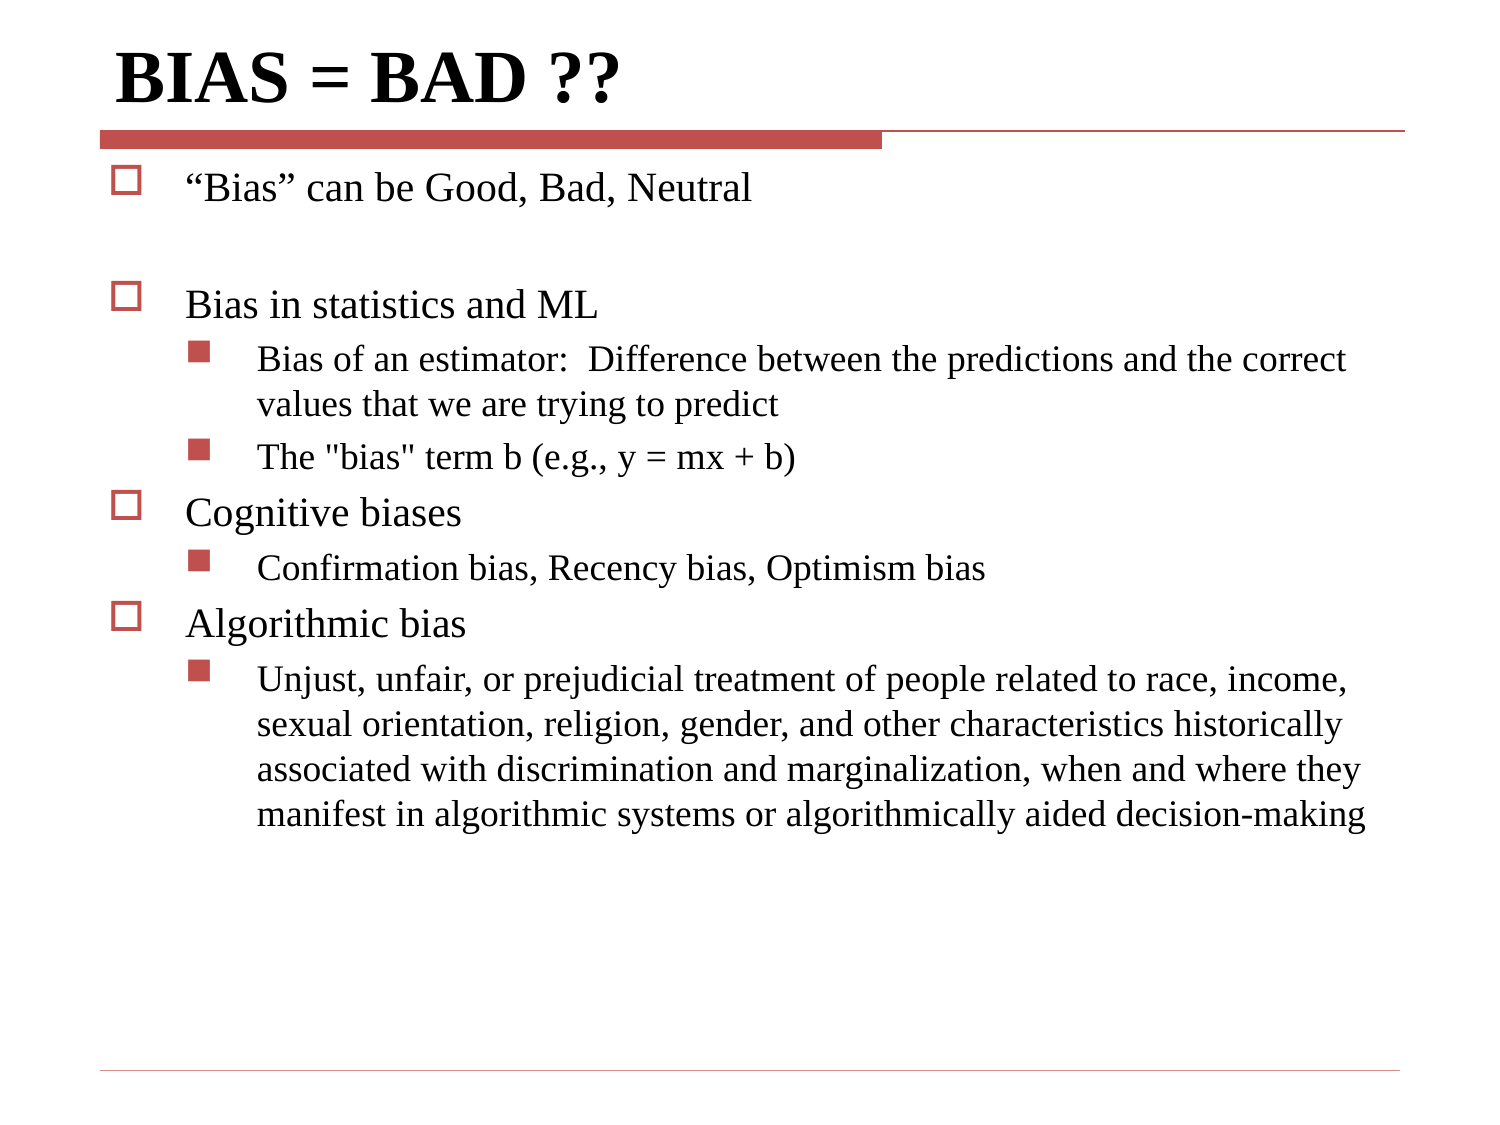

# BIAS = BAD ??
“Bias” can be Good, Bad, Neutral

Bias in statistics and ML
Bias of an estimator:  Difference between the predictions and the correct values that we are trying to predict
The "bias" term b (e.g., y = mx + b)
Cognitive biases
Confirmation bias, Recency bias, Optimism bias
Algorithmic bias
Unjust, unfair, or prejudicial treatment of people related to race, income, sexual orientation, religion, gender, and other characteristics historically associated with discrimination and marginalization, when and where they manifest in algorithmic systems or algorithmically aided decision-making